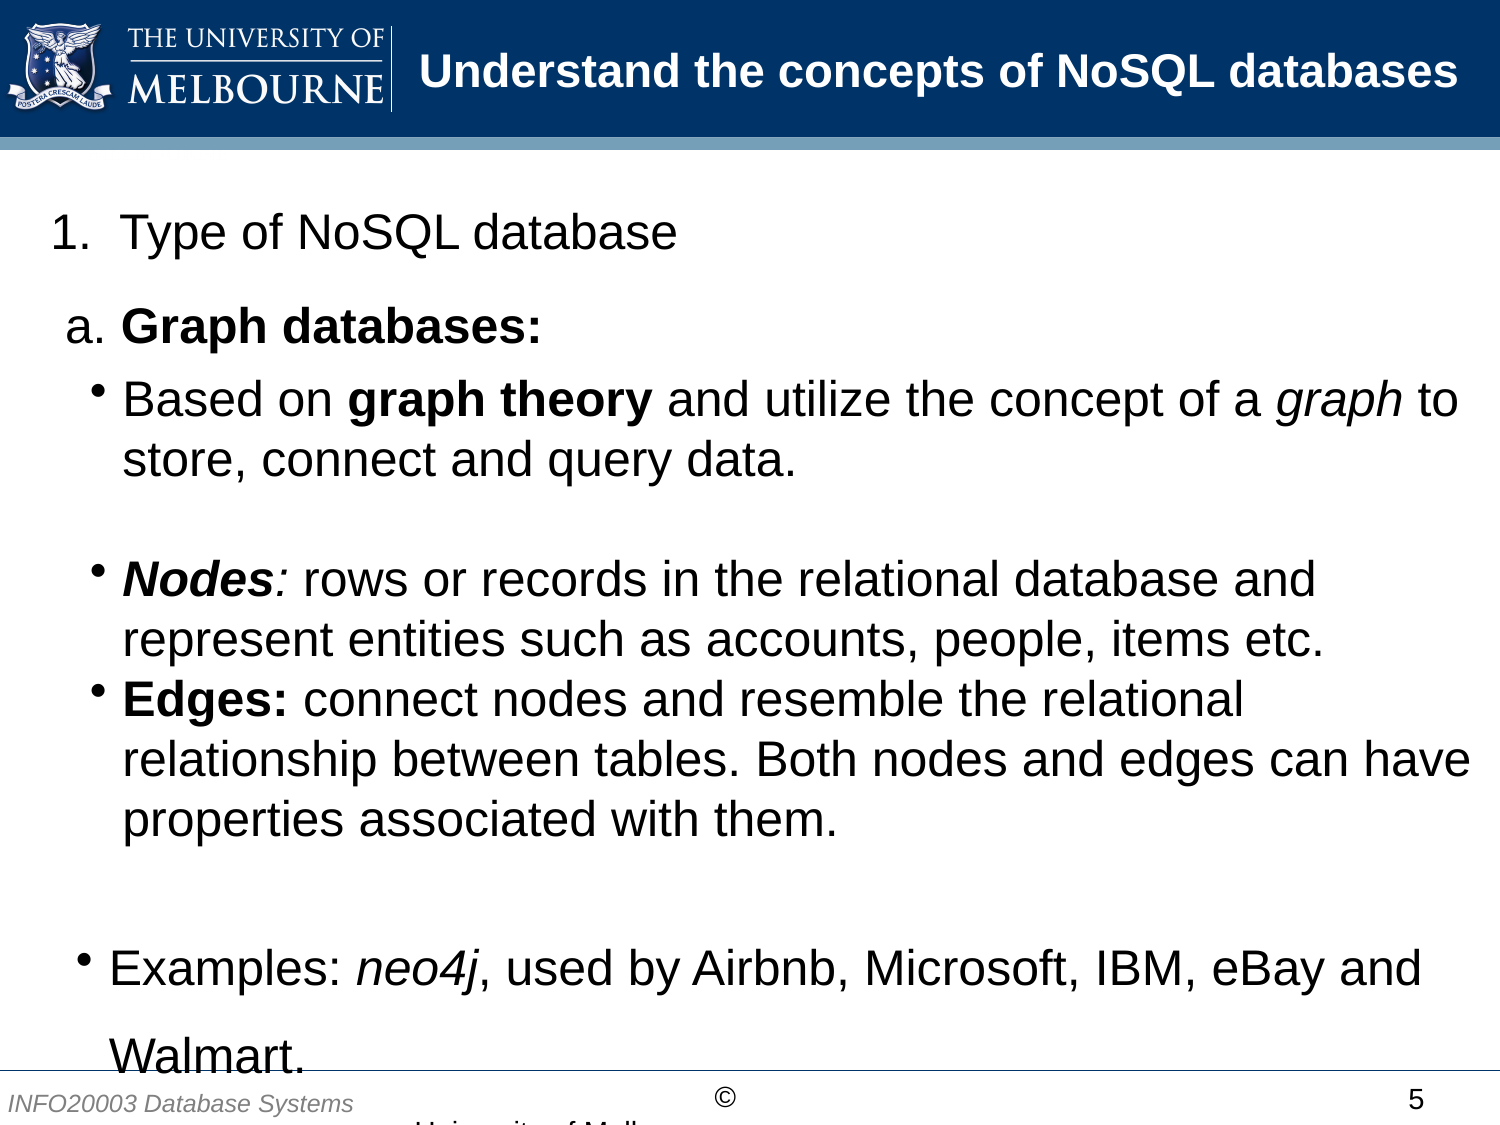

# Understand the concepts of NoSQL databases
1.  Type of NoSQL database
a. Graph databases:
Based on graph theory and utilize the concept of a graph to store, connect and query data.

Nodes: rows or records in the relational database and represent entities such as accounts, people, items etc.
Edges: connect nodes and resemble the relational relationship between tables. Both nodes and edges can have properties associated with them.
Examples: neo4j, used by Airbnb, Microsoft, IBM, eBay and Walmart.
5